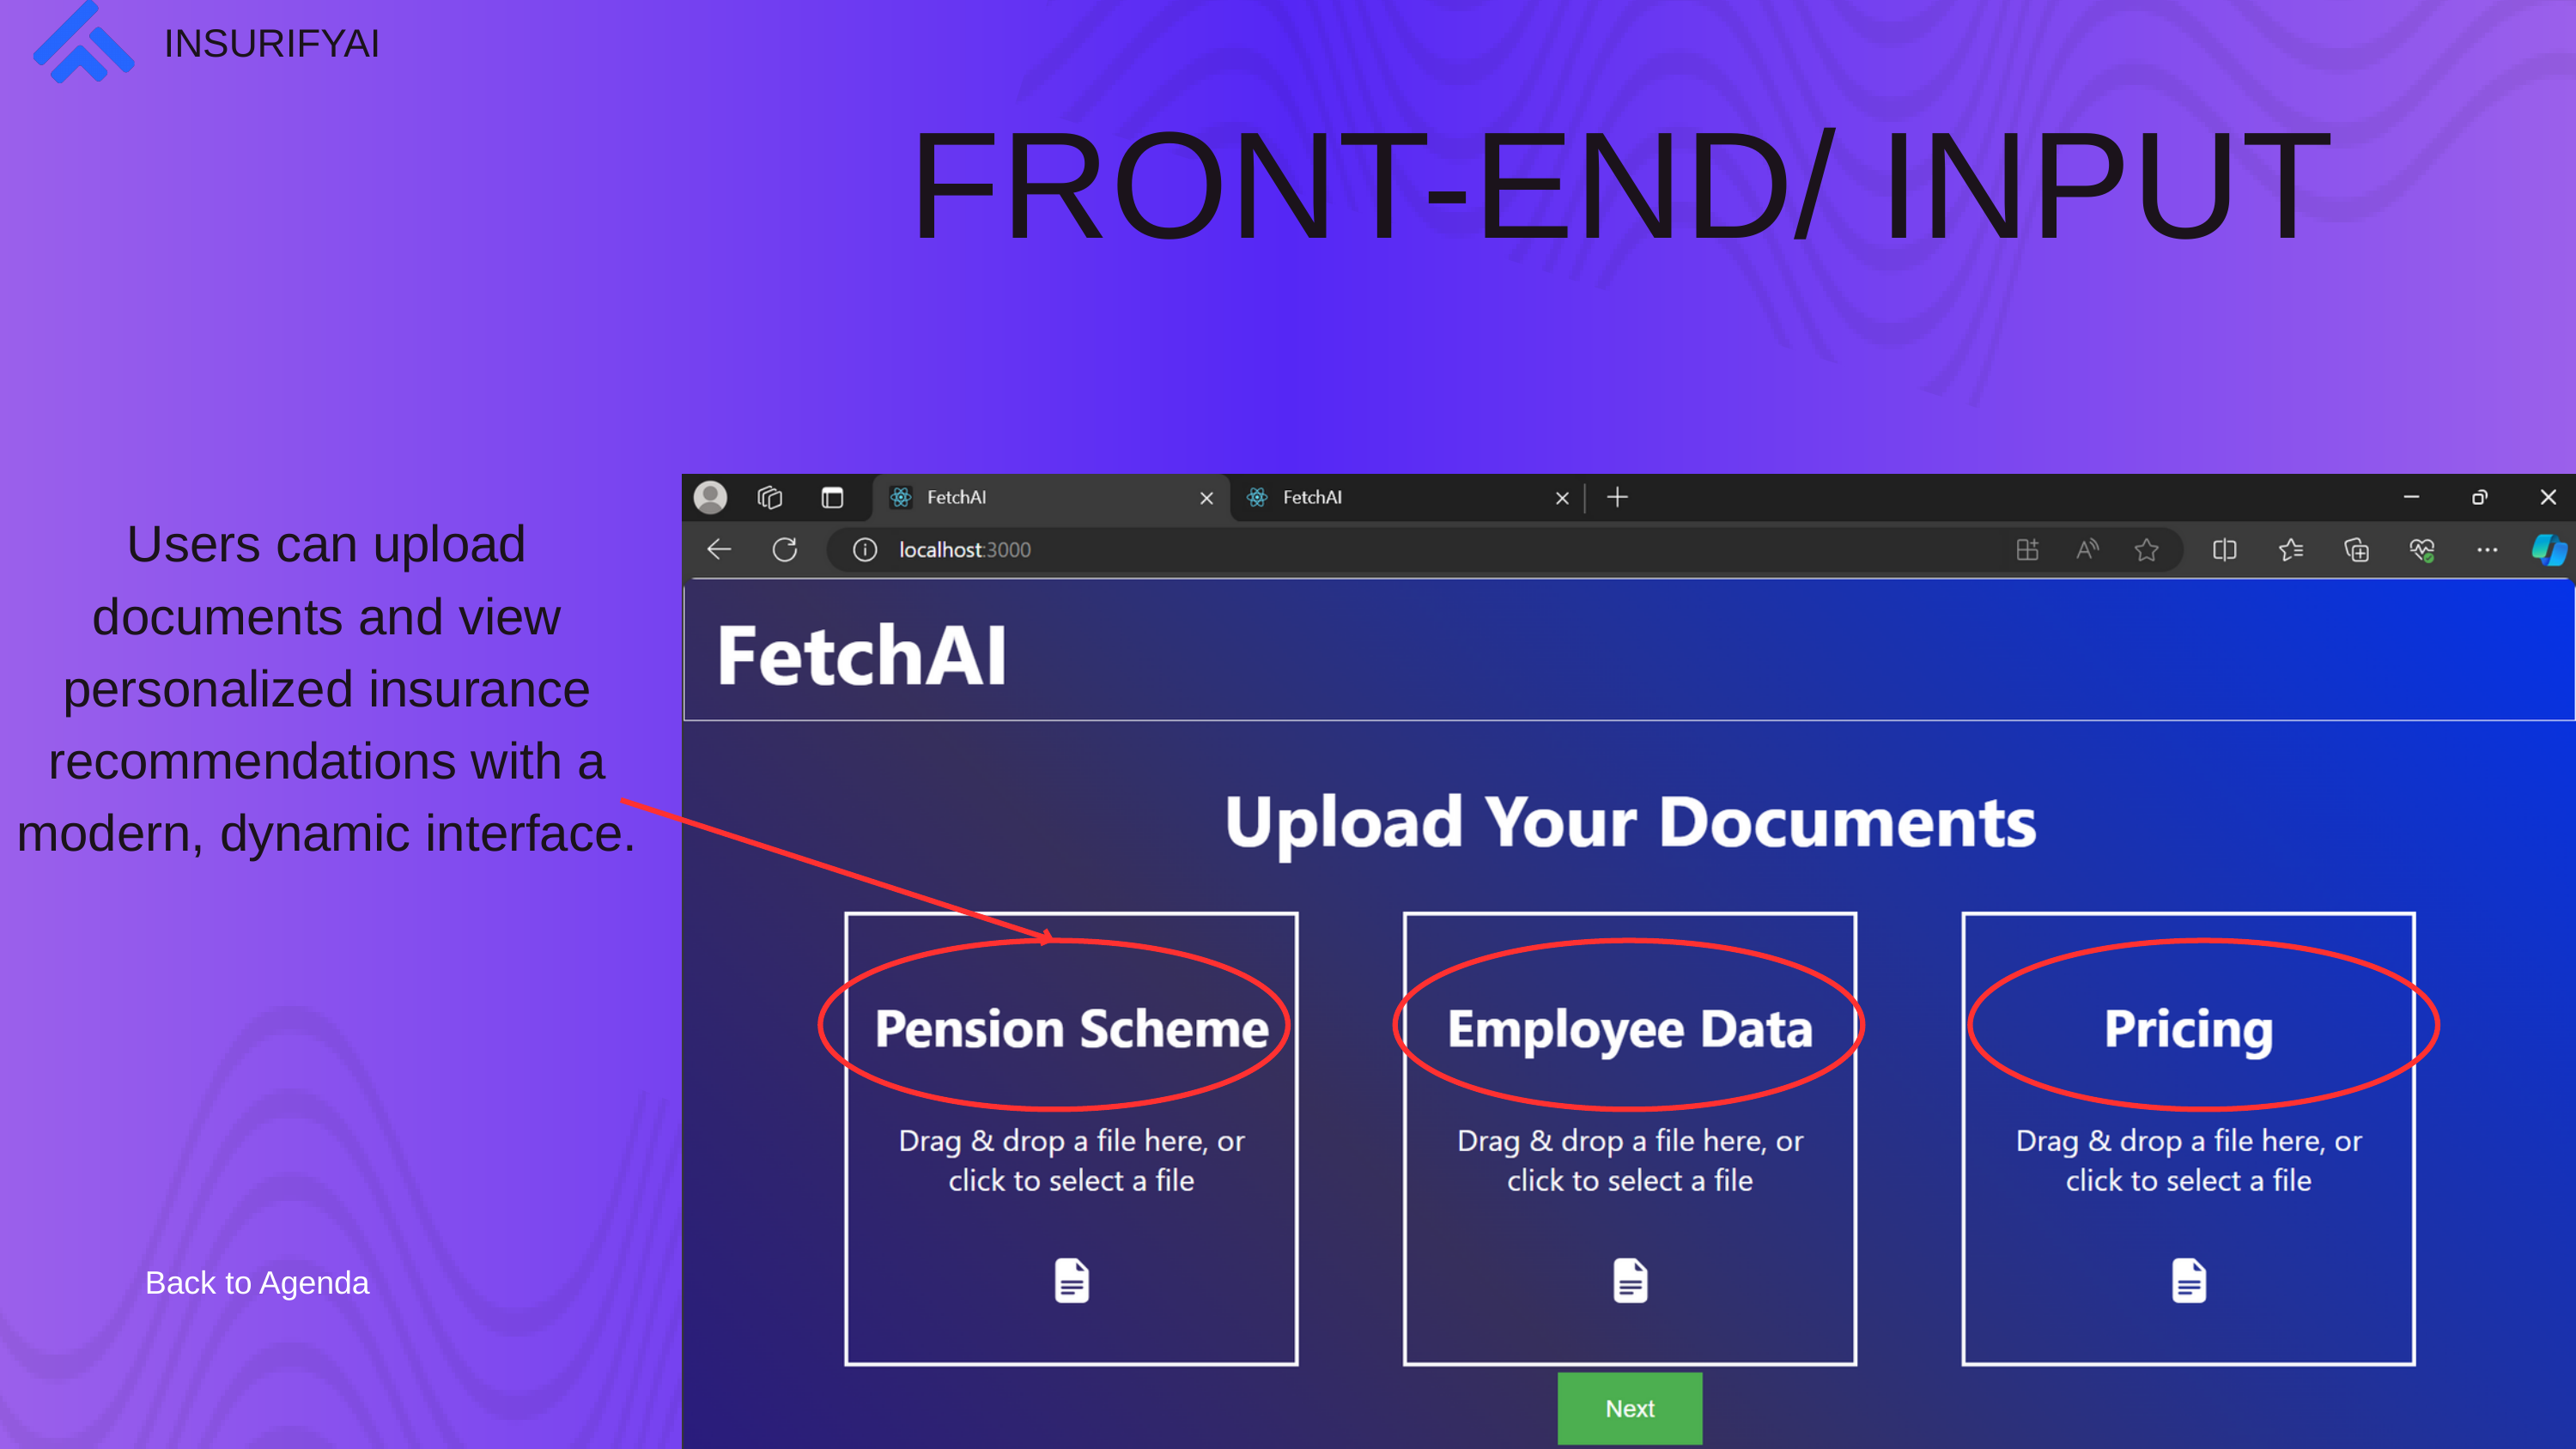

INSURIFYAI

FRONT-END/ INPUT

Users can upload documents and view personalized insurance recommendations with a modern, dynamic interface.

Back to Agenda